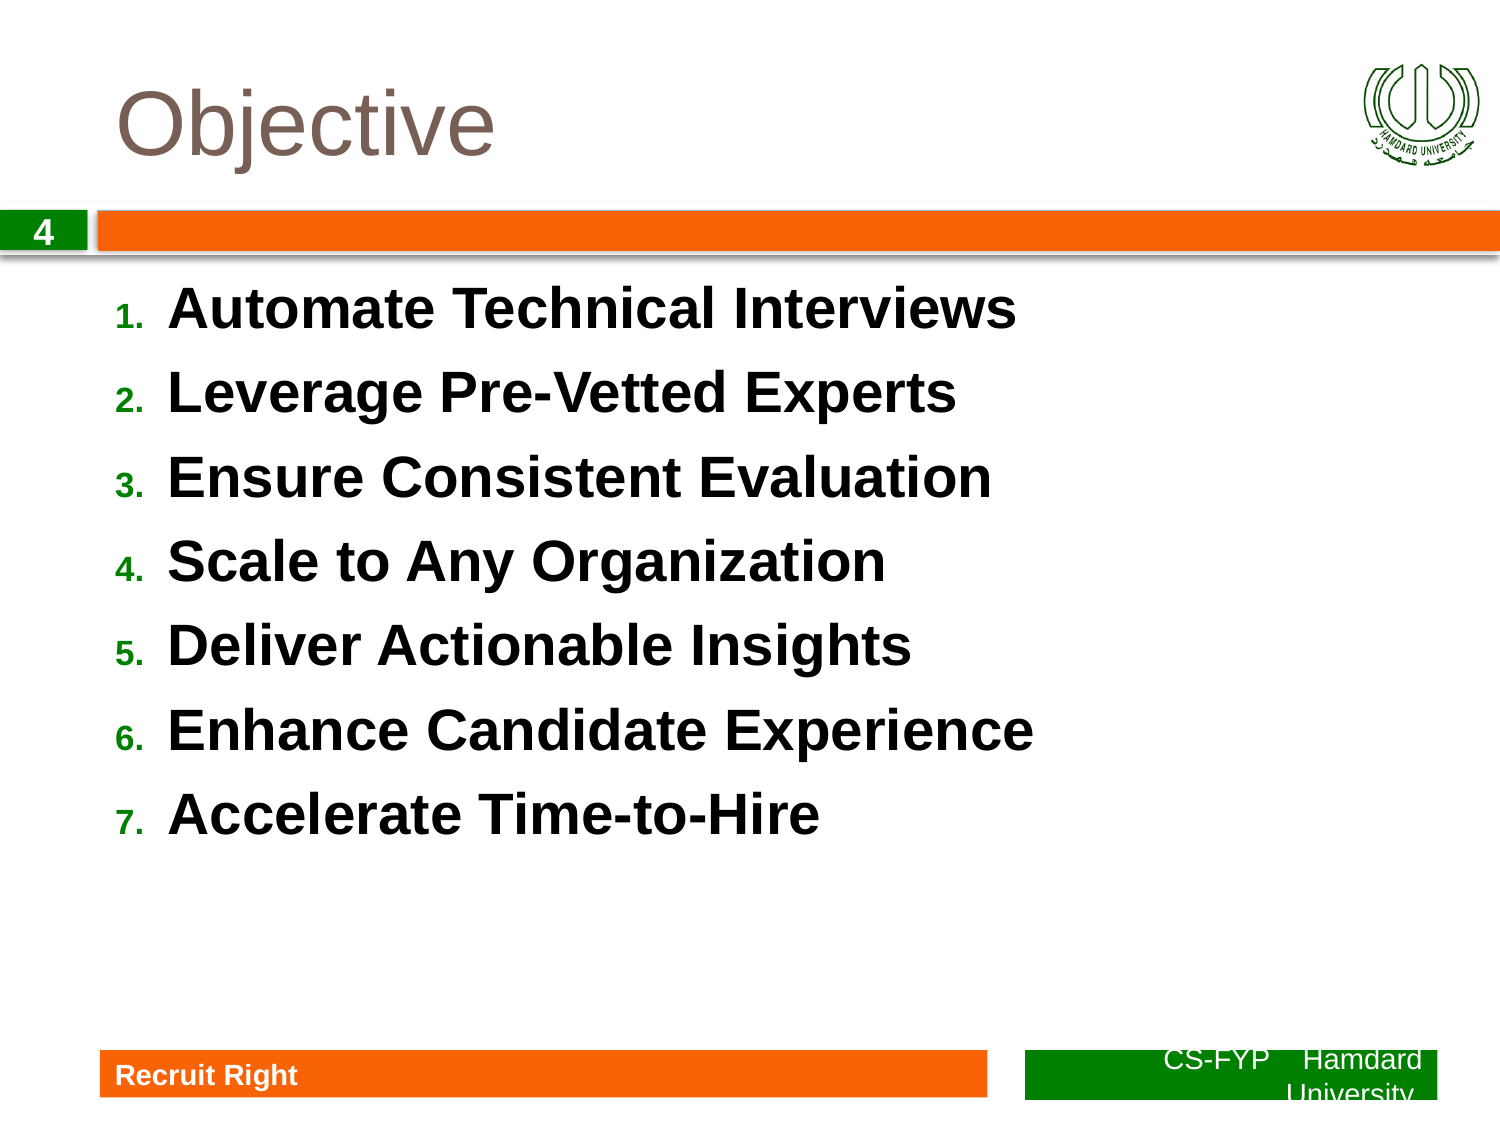

# Objective
4
Automate Technical Interviews
Leverage Pre-Vetted Experts
Ensure Consistent Evaluation
Scale to Any Organization
Deliver Actionable Insights
Enhance Candidate Experience
Accelerate Time-to-Hire
Recruit Right
CS-FYP    Hamdard University